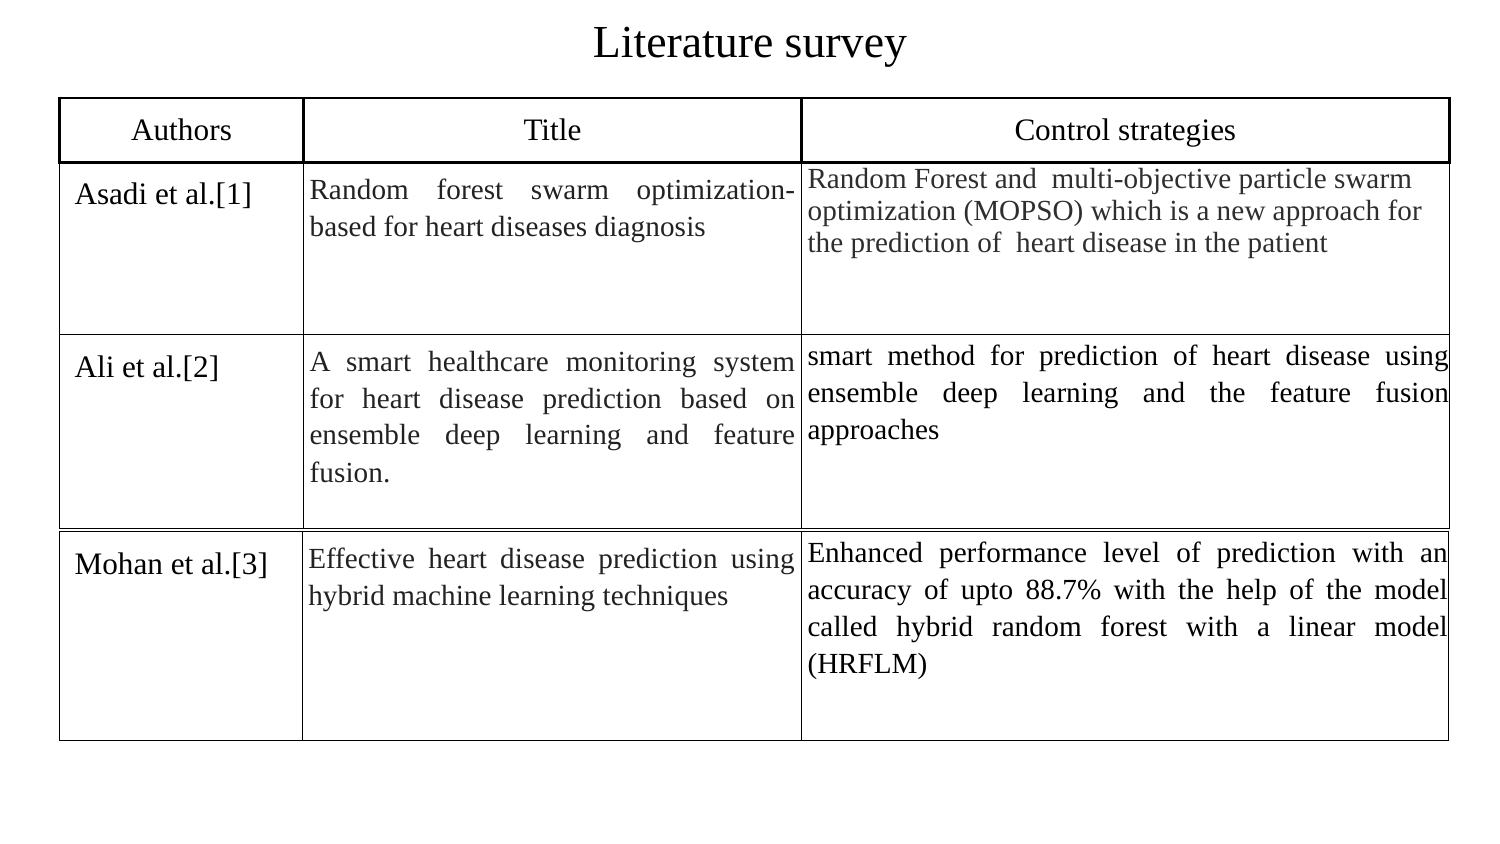

Literature survey

| Authors | Title | Control strategies |
| --- | --- | --- |
| Asadi et al.[1] | Random forest swarm optimization-based for heart diseases diagnosis | Random Forest and multi-objective particle swarm optimization (MOPSO) which is a new approach for the prediction of heart disease in the patient |
| Ali et al.[2] | A smart healthcare monitoring system for heart disease prediction based on ensemble deep learning and feature fusion. | smart method for prediction of heart disease using ensemble deep learning and the feature fusion approaches |
| Mohan et al.[3] | Effective heart disease prediction using hybrid machine learning techniques | Enhanced performance level of prediction with an accuracy of upto 88.7% with the help of the model called hybrid random forest with a linear model (HRFLM) |
| --- | --- | --- |